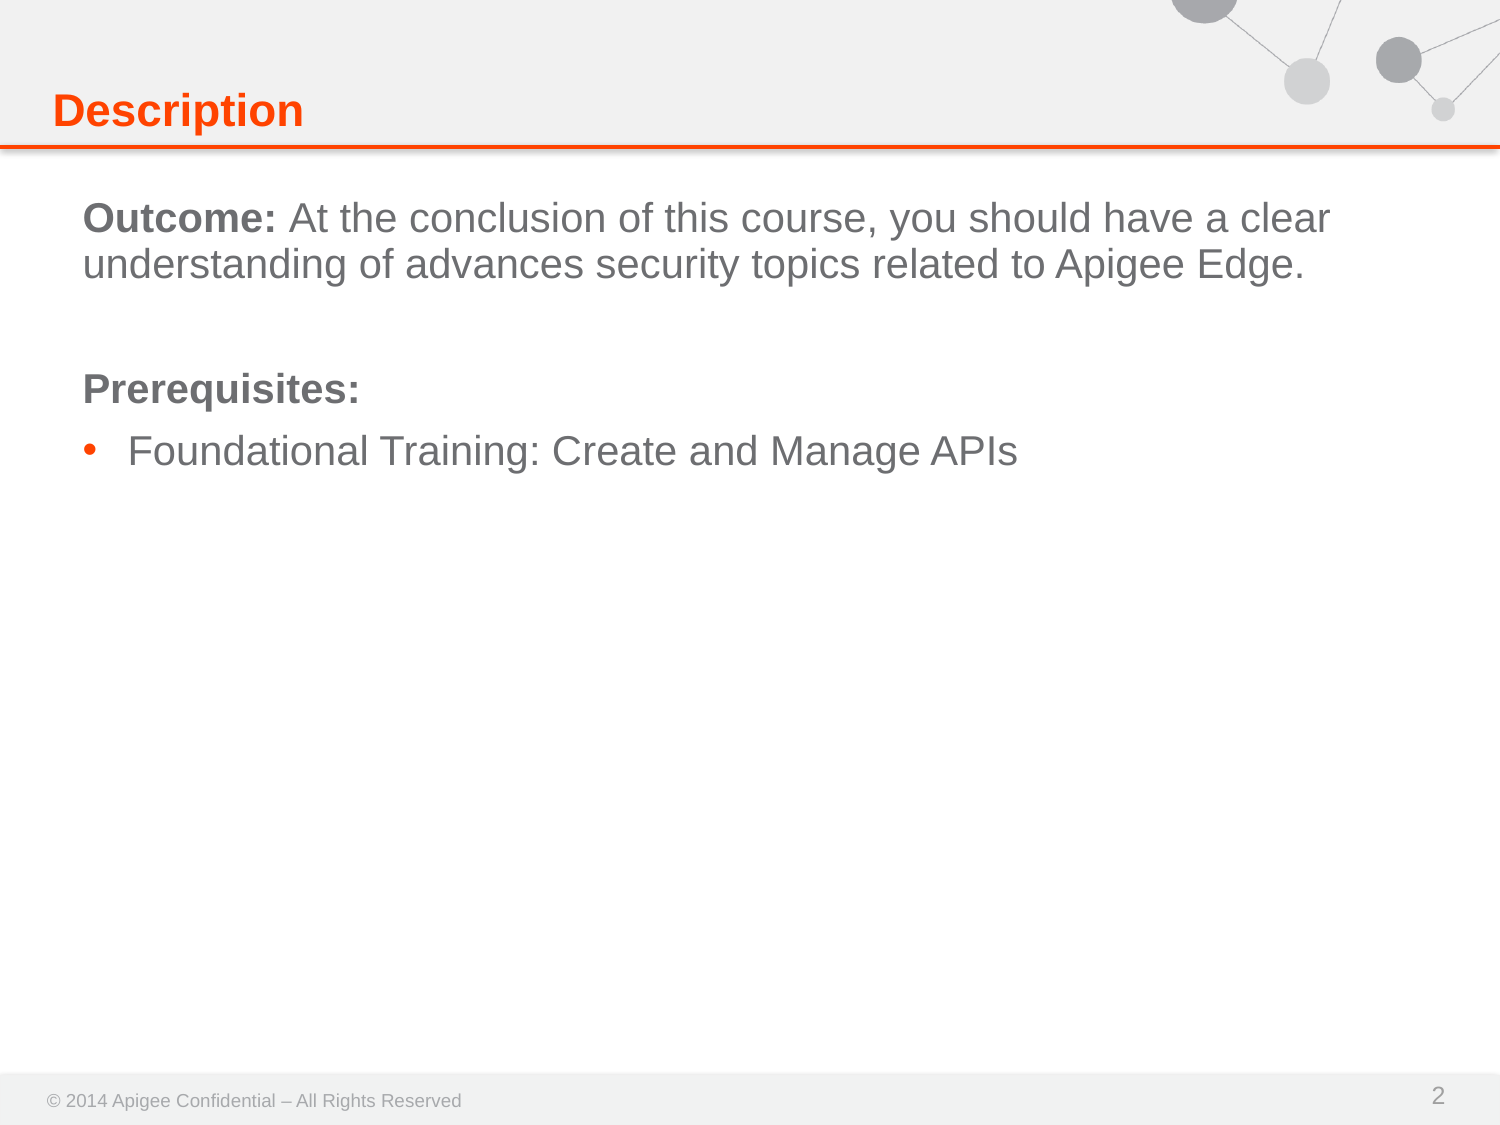

# Description
Outcome: At the conclusion of this course, you should have a clear understanding of advances security topics related to Apigee Edge.

Prerequisites:
Foundational Training: Create and Manage APIs

2